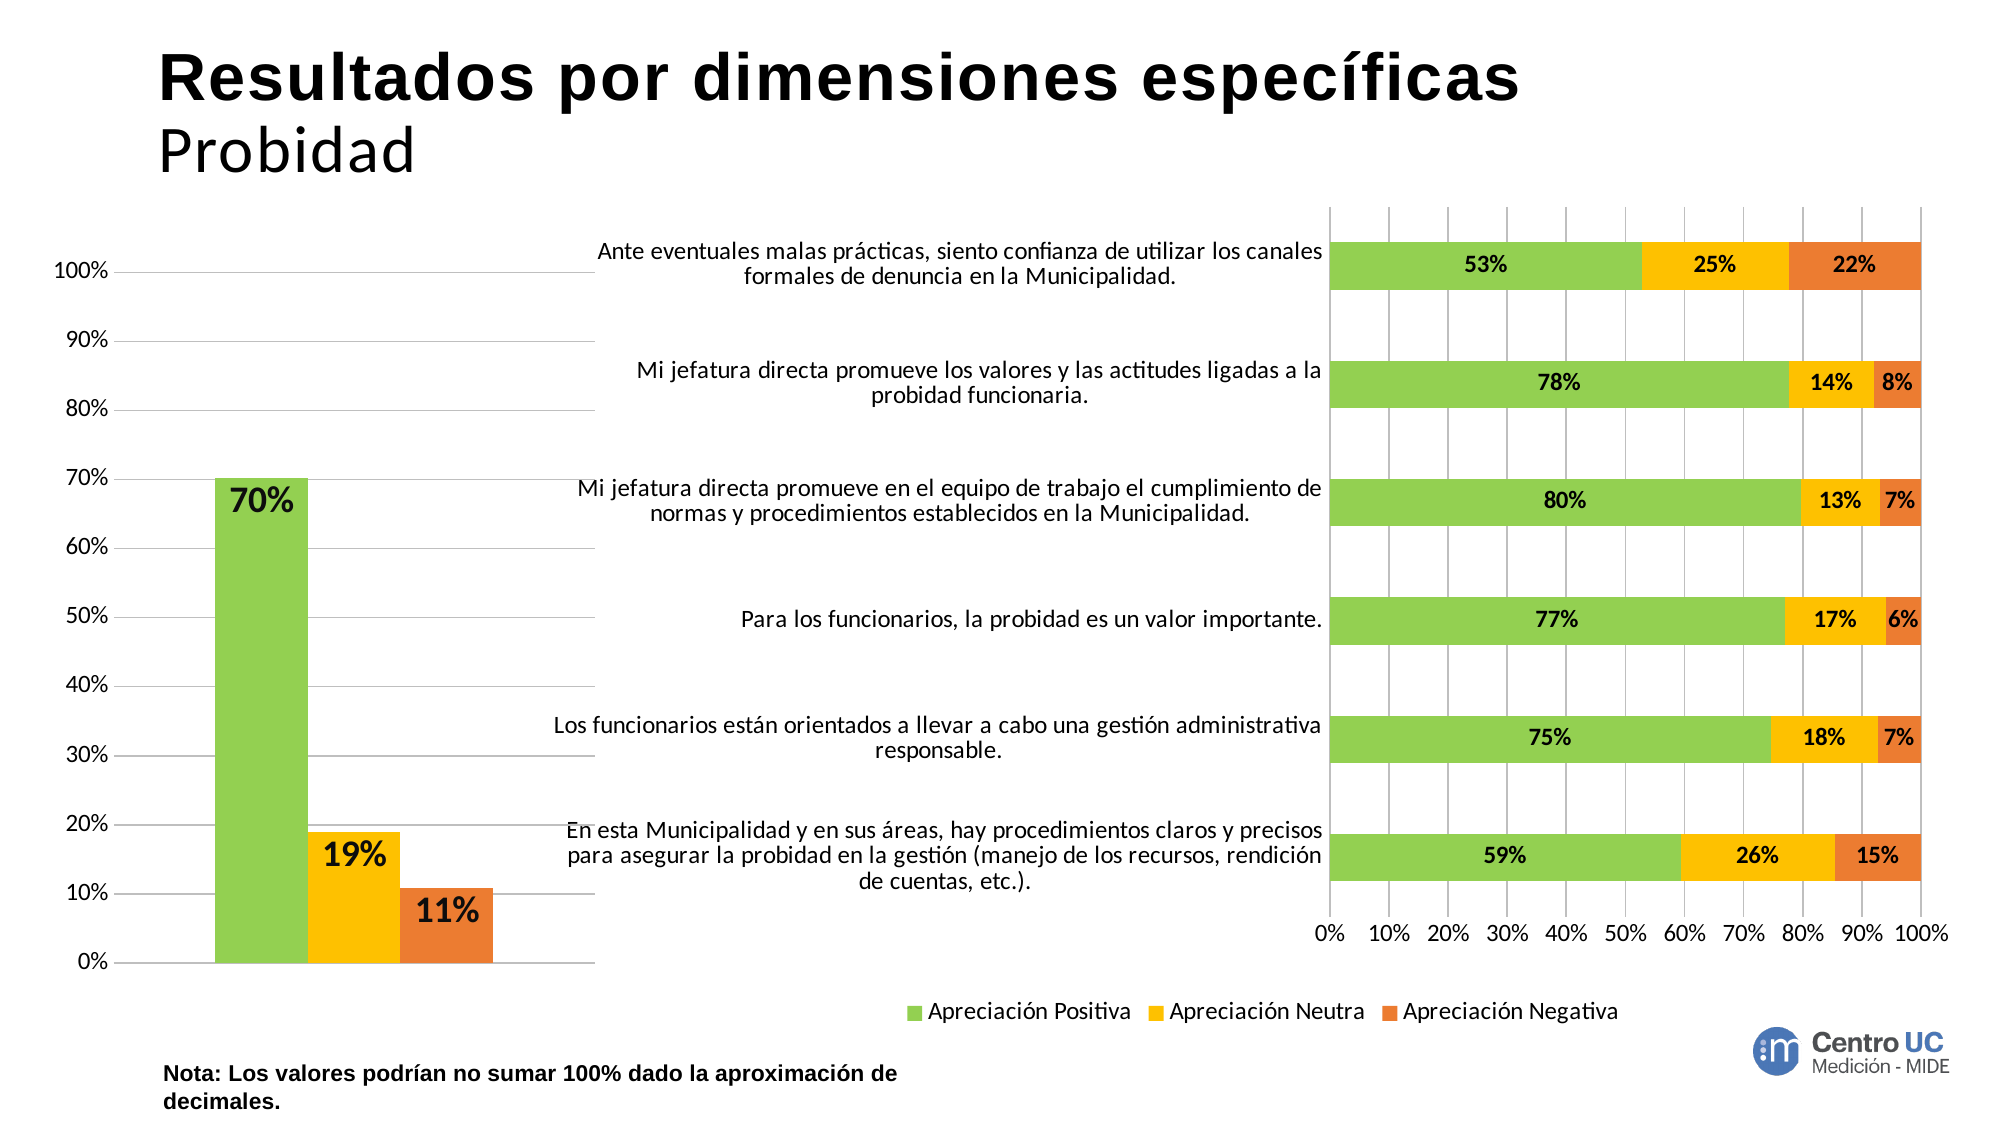

# Resultados por dimensiones específicas Probidad

### Chart

| Category | Apreciación Positiva | Apreciación Neutra | Apreciación Negativa |
|---|---|---|---|
| En esta Municipalidad y en sus áreas, hay procedimientos claros y precisos para asegurar la probidad en la gestión (manejo de los recursos, rendición de cuentas, etc.). | 0.5942622950819673 | 0.25956284153005466 | 0.14617486338797814 |
| Los funcionarios están orientados a llevar a cabo una gestión administrativa responsable. | 0.7459016393442623 | 0.18169398907103826 | 0.07240437158469945 |
| Para los funcionarios, la probidad es un valor importante. | 0.7691256830601093 | 0.1721311475409836 | 0.05874316939890711 |
| Mi jefatura directa promueve en el equipo de trabajo el cumplimiento de normas y procedimientos establecidos en la Municipalidad. | 0.7978142076502732 | 0.1325136612021858 | 0.06967213114754098 |
| Mi jefatura directa promueve los valores y las actitudes ligadas a la probidad funcionaria. | 0.7773224043715847 | 0.14344262295081966 | 0.07923497267759563 |
| Ante eventuales malas prácticas, siento confianza de utilizar los canales formales de denuncia en la Municipalidad. | 0.5286885245901639 | 0.24726775956284153 | 0.22404371584699453 |

### Chart

| Category | Apreciación Positiva | Apreciación Neutra | Apreciación Negativa |
|---|---|---|---|
| Providad | 0.7021857923497268 | 0.1894353369763206 | 0.10837887067395265 |
Nota: Los valores podrían no sumar 100% dado la aproximación de decimales.